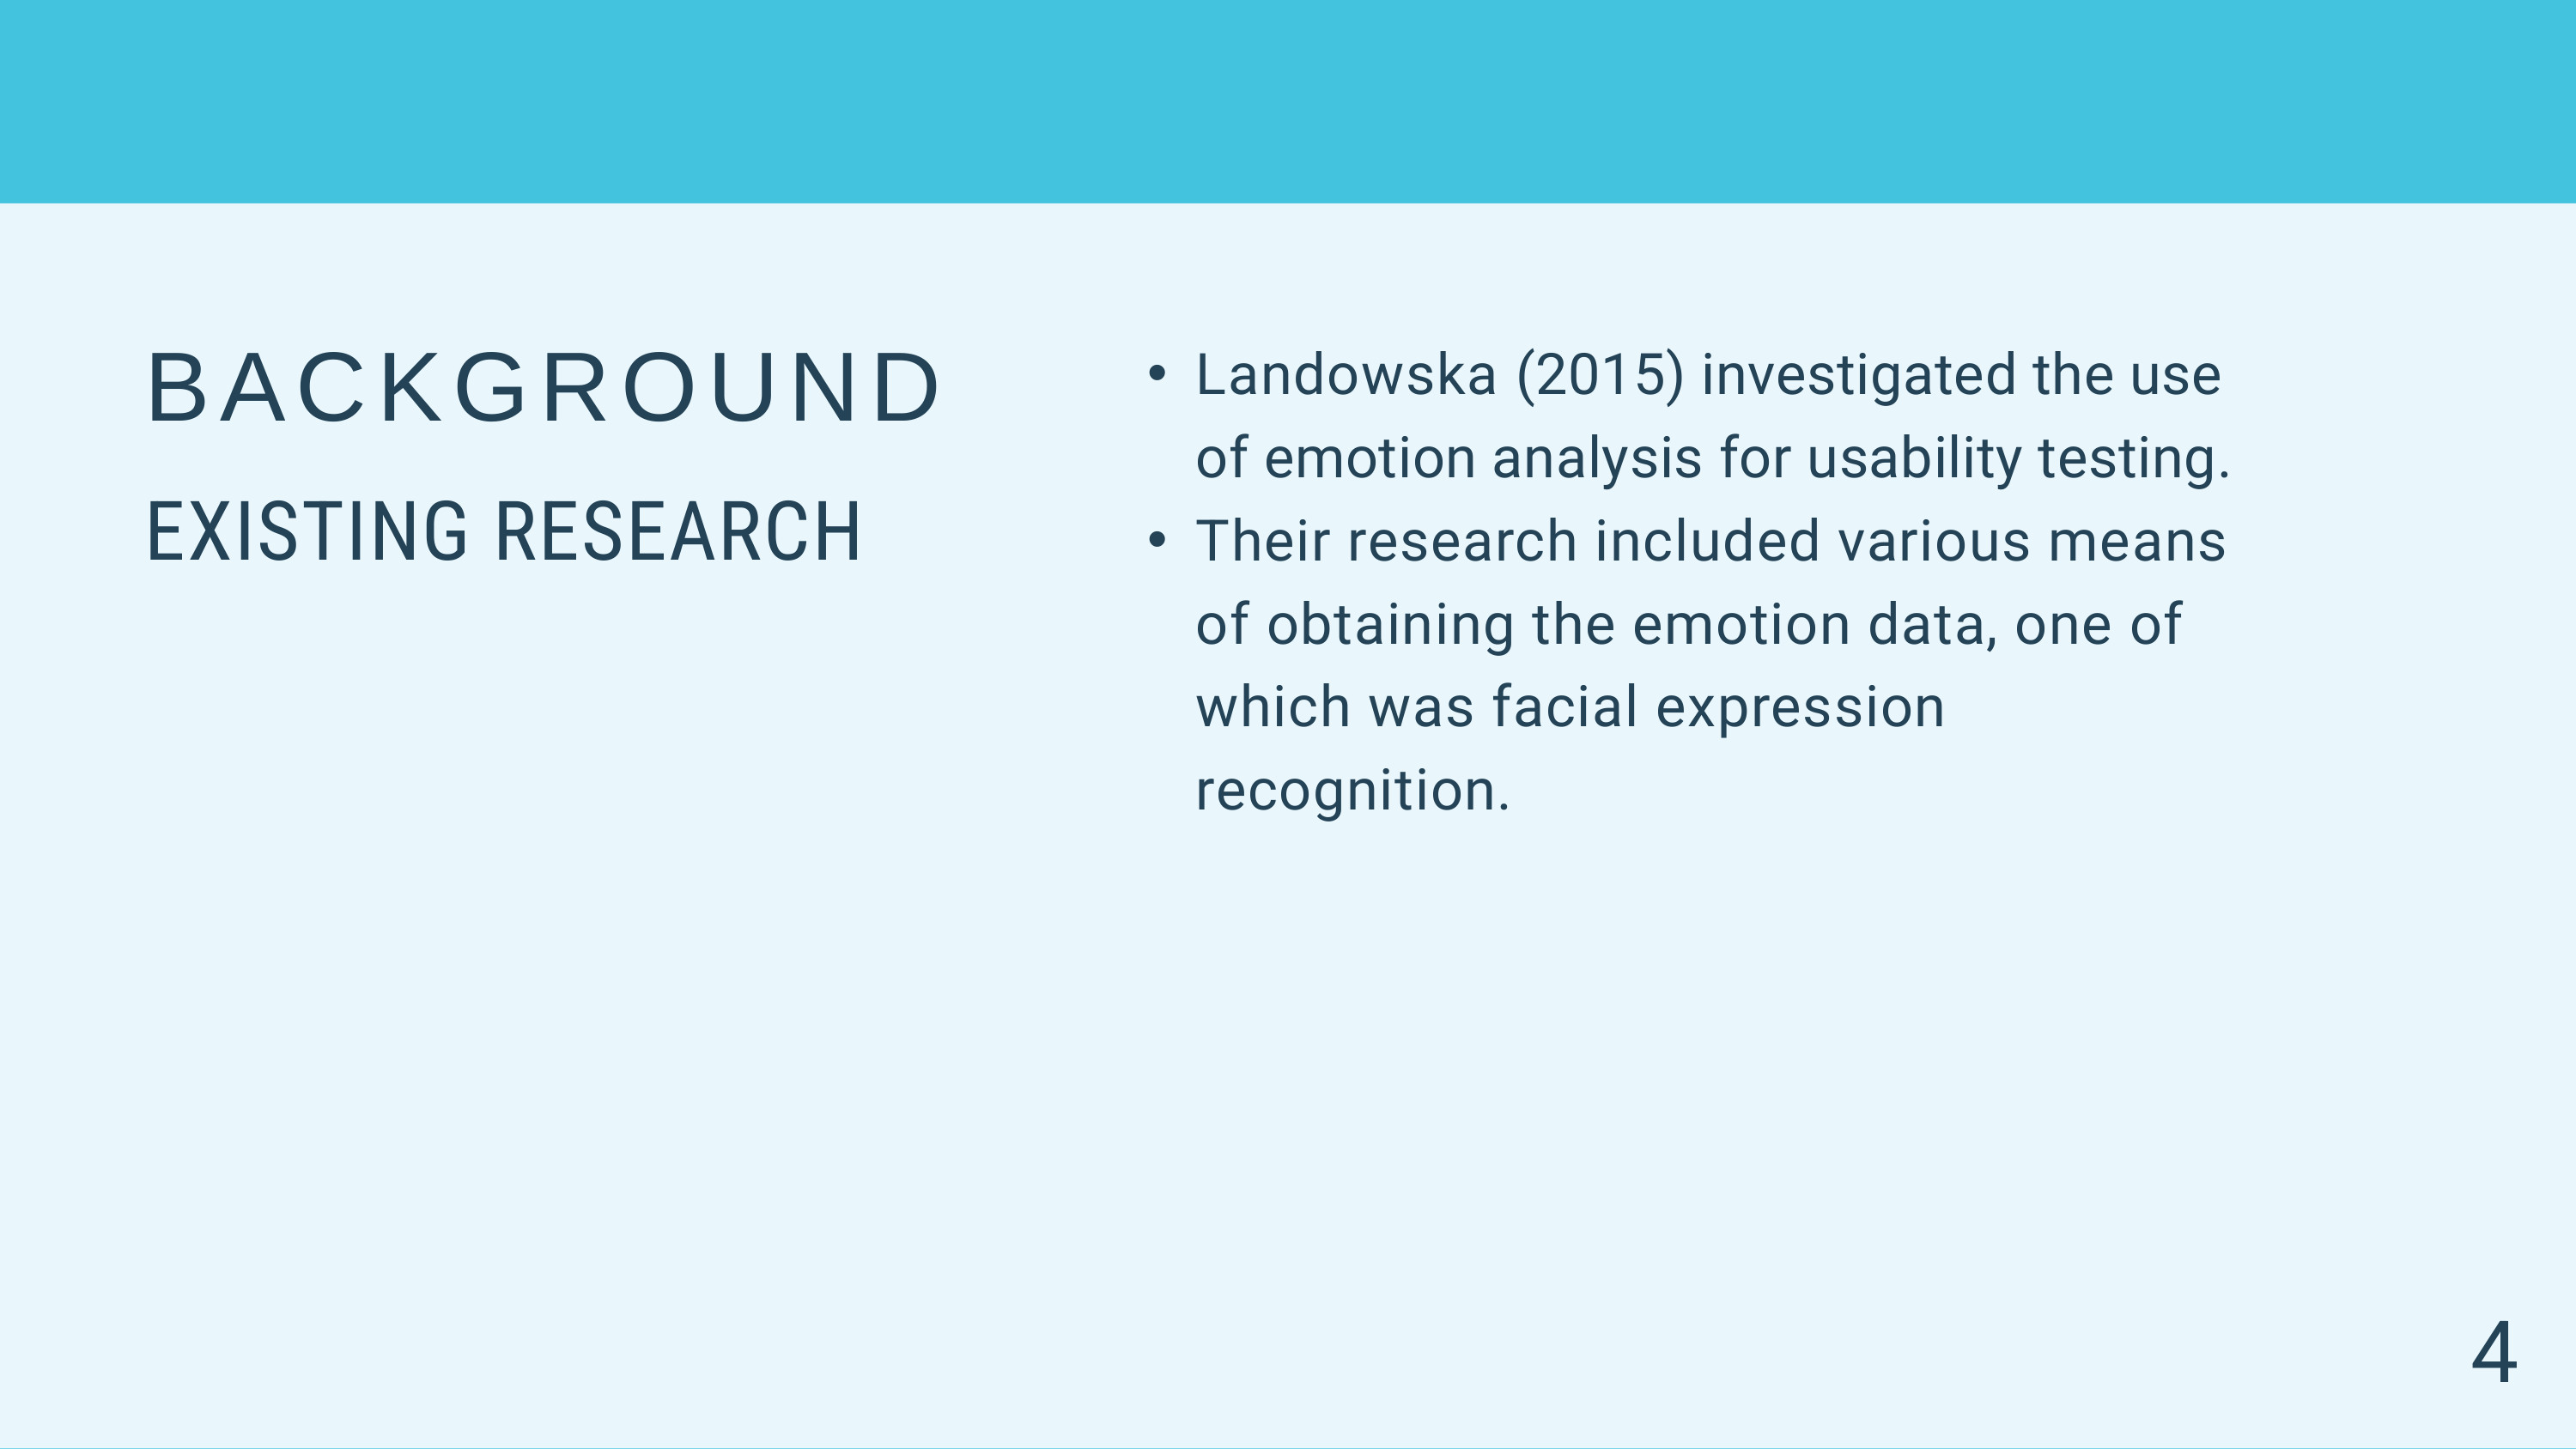

Landowska (2015) investigated the use of emotion analysis for usability testing.
Their research included various means of obtaining the emotion data, one of which was facial expression recognition.
BACKGROUND
EXISTING RESEARCH
4